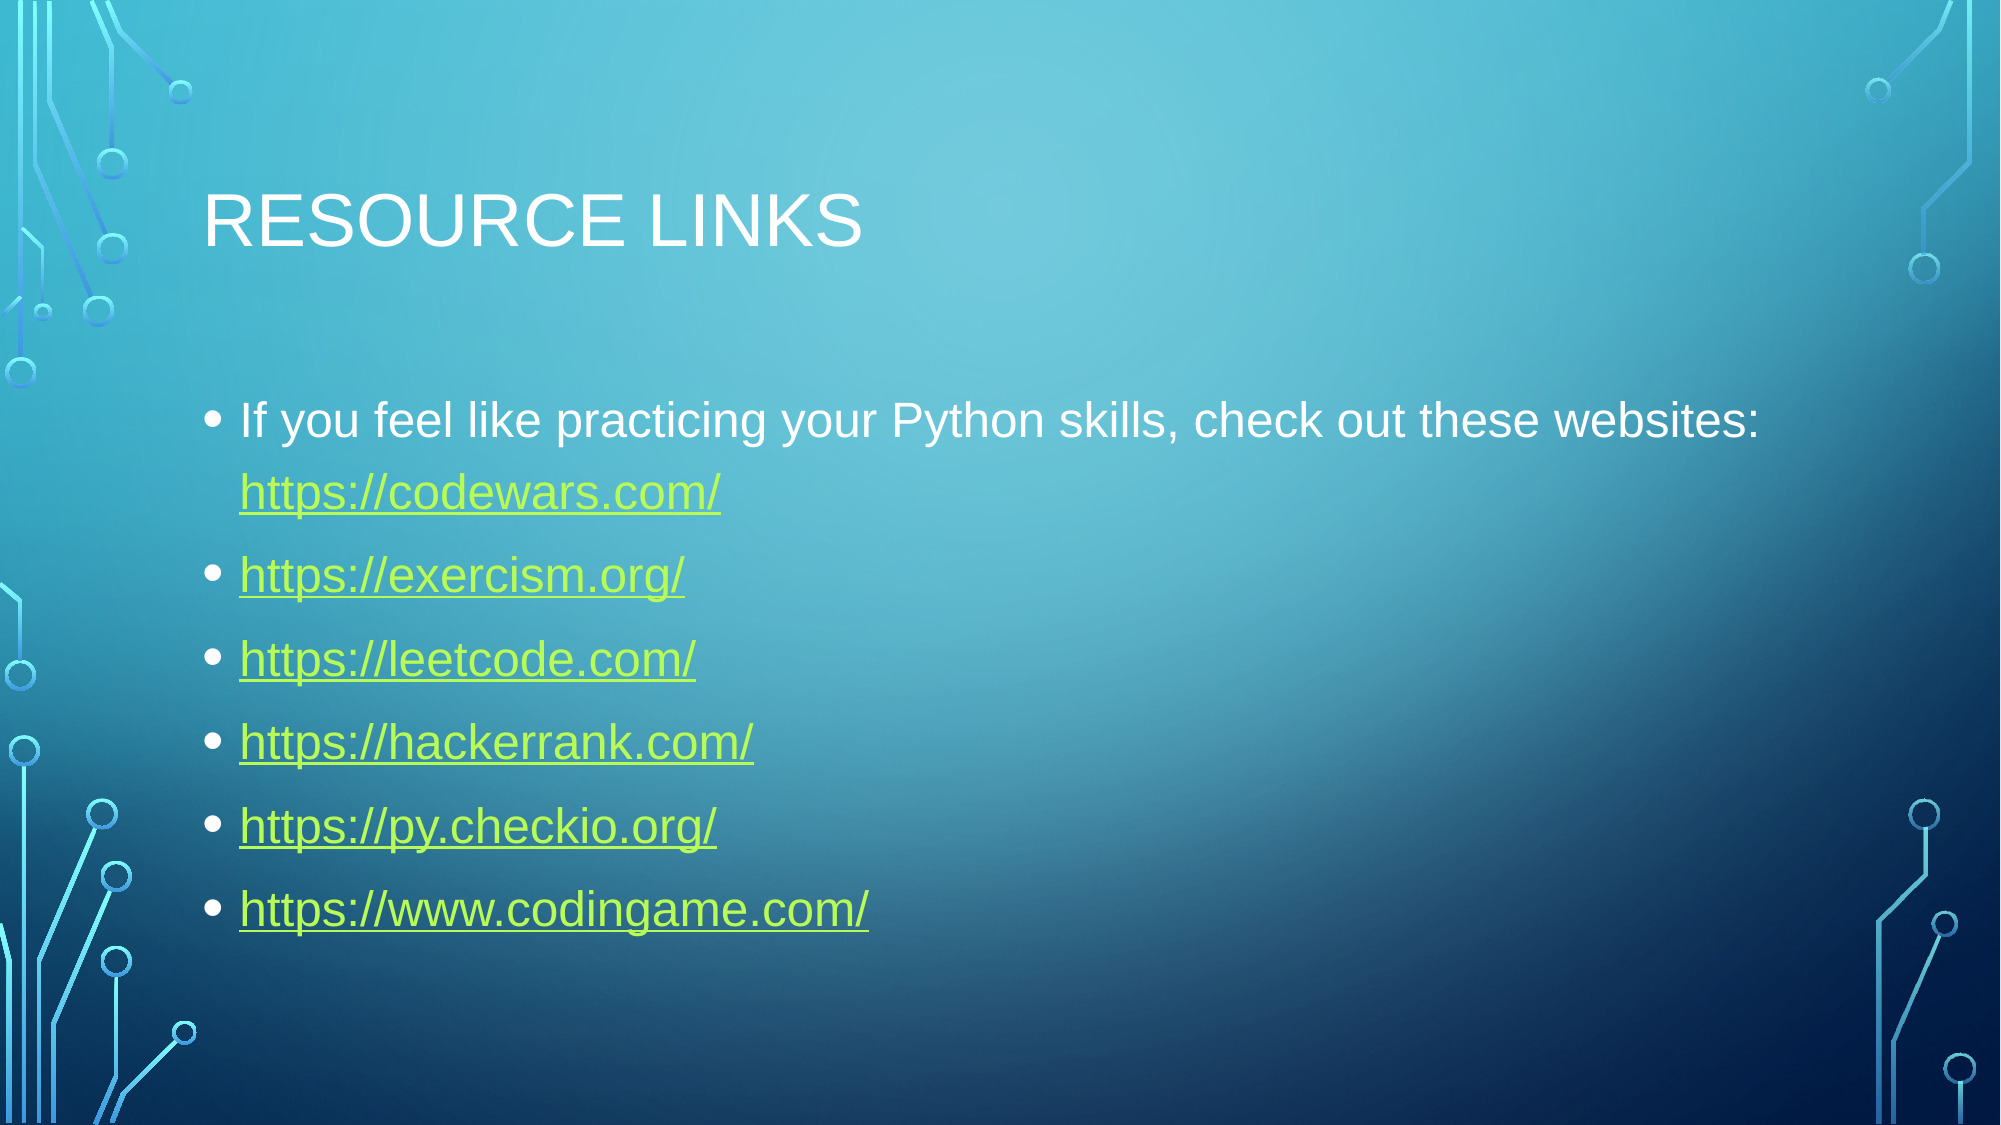

# Resource links
If you feel like practicing your Python skills, check out these websites: https://codewars.com/
https://exercism.org/
https://leetcode.com/
https://hackerrank.com/
https://py.checkio.org/
https://www.codingame.com/